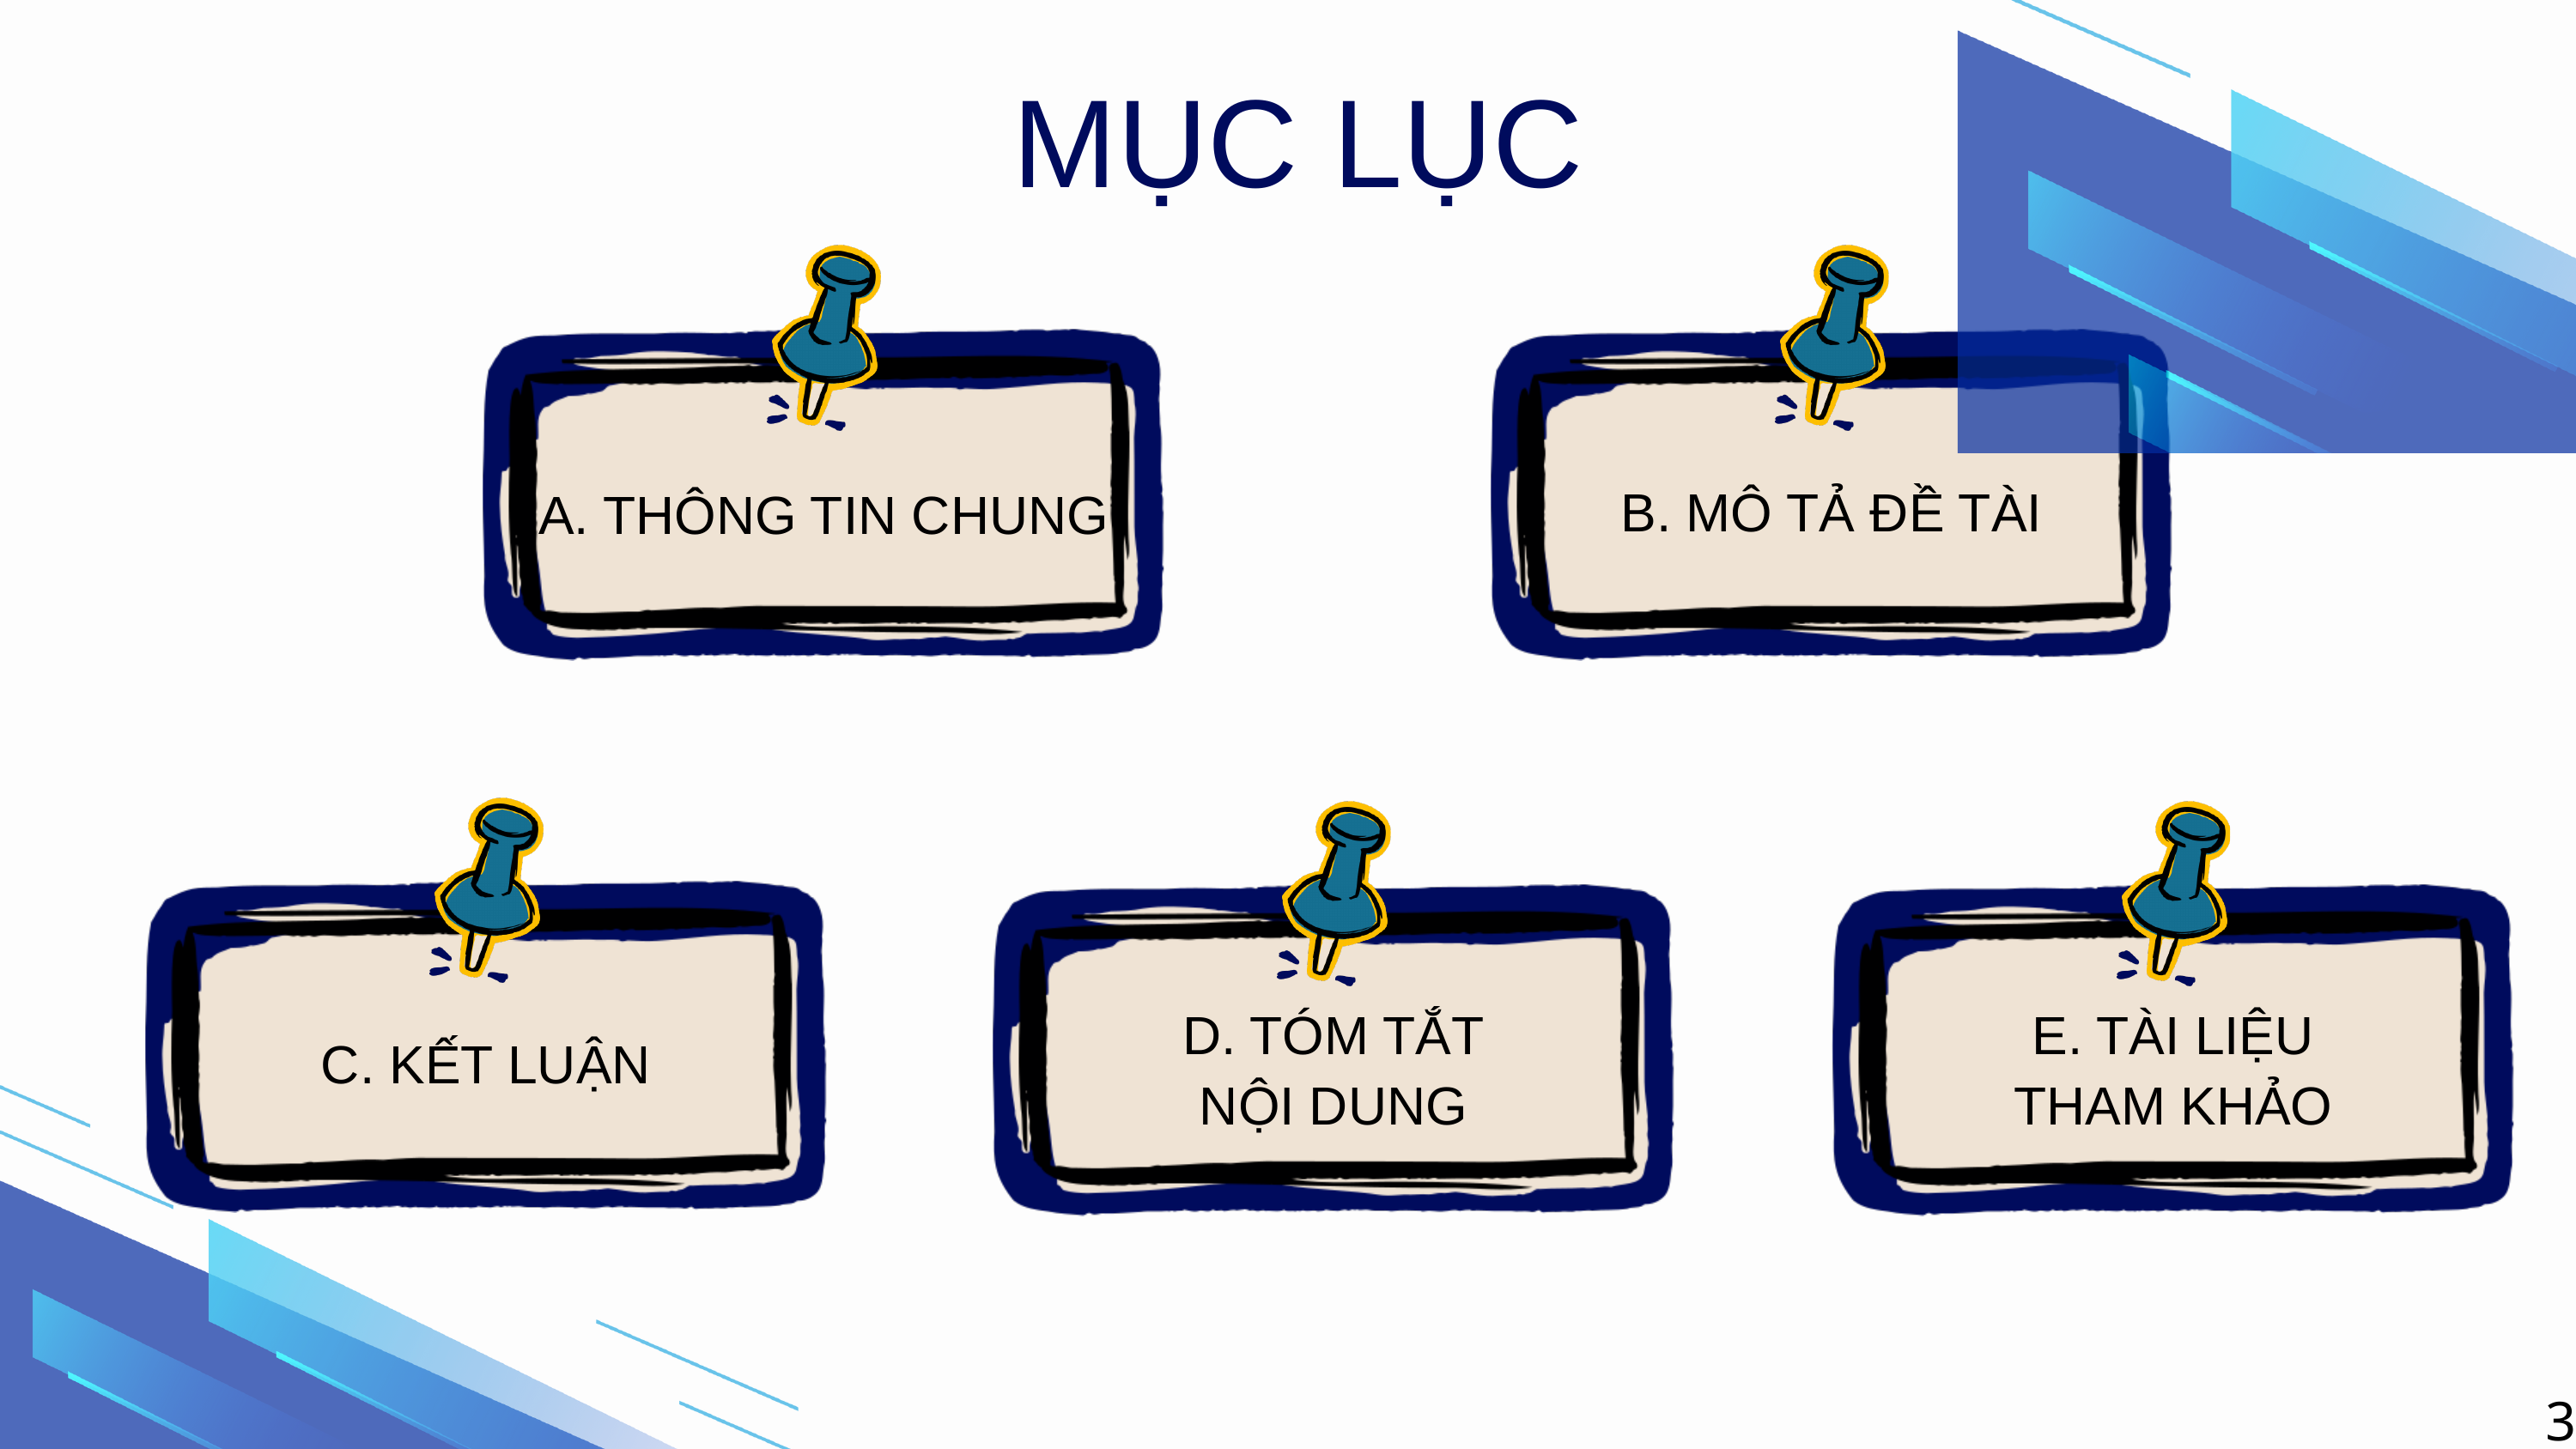

MỤC LỤC

A. THÔNG TIN CHUNG

B. MÔ TẢ ĐỀ TÀI

C. KẾT LUẬN

D. TÓM TẮT
NỘI DUNG

E. TÀI LIỆU THAM KHẢO

3